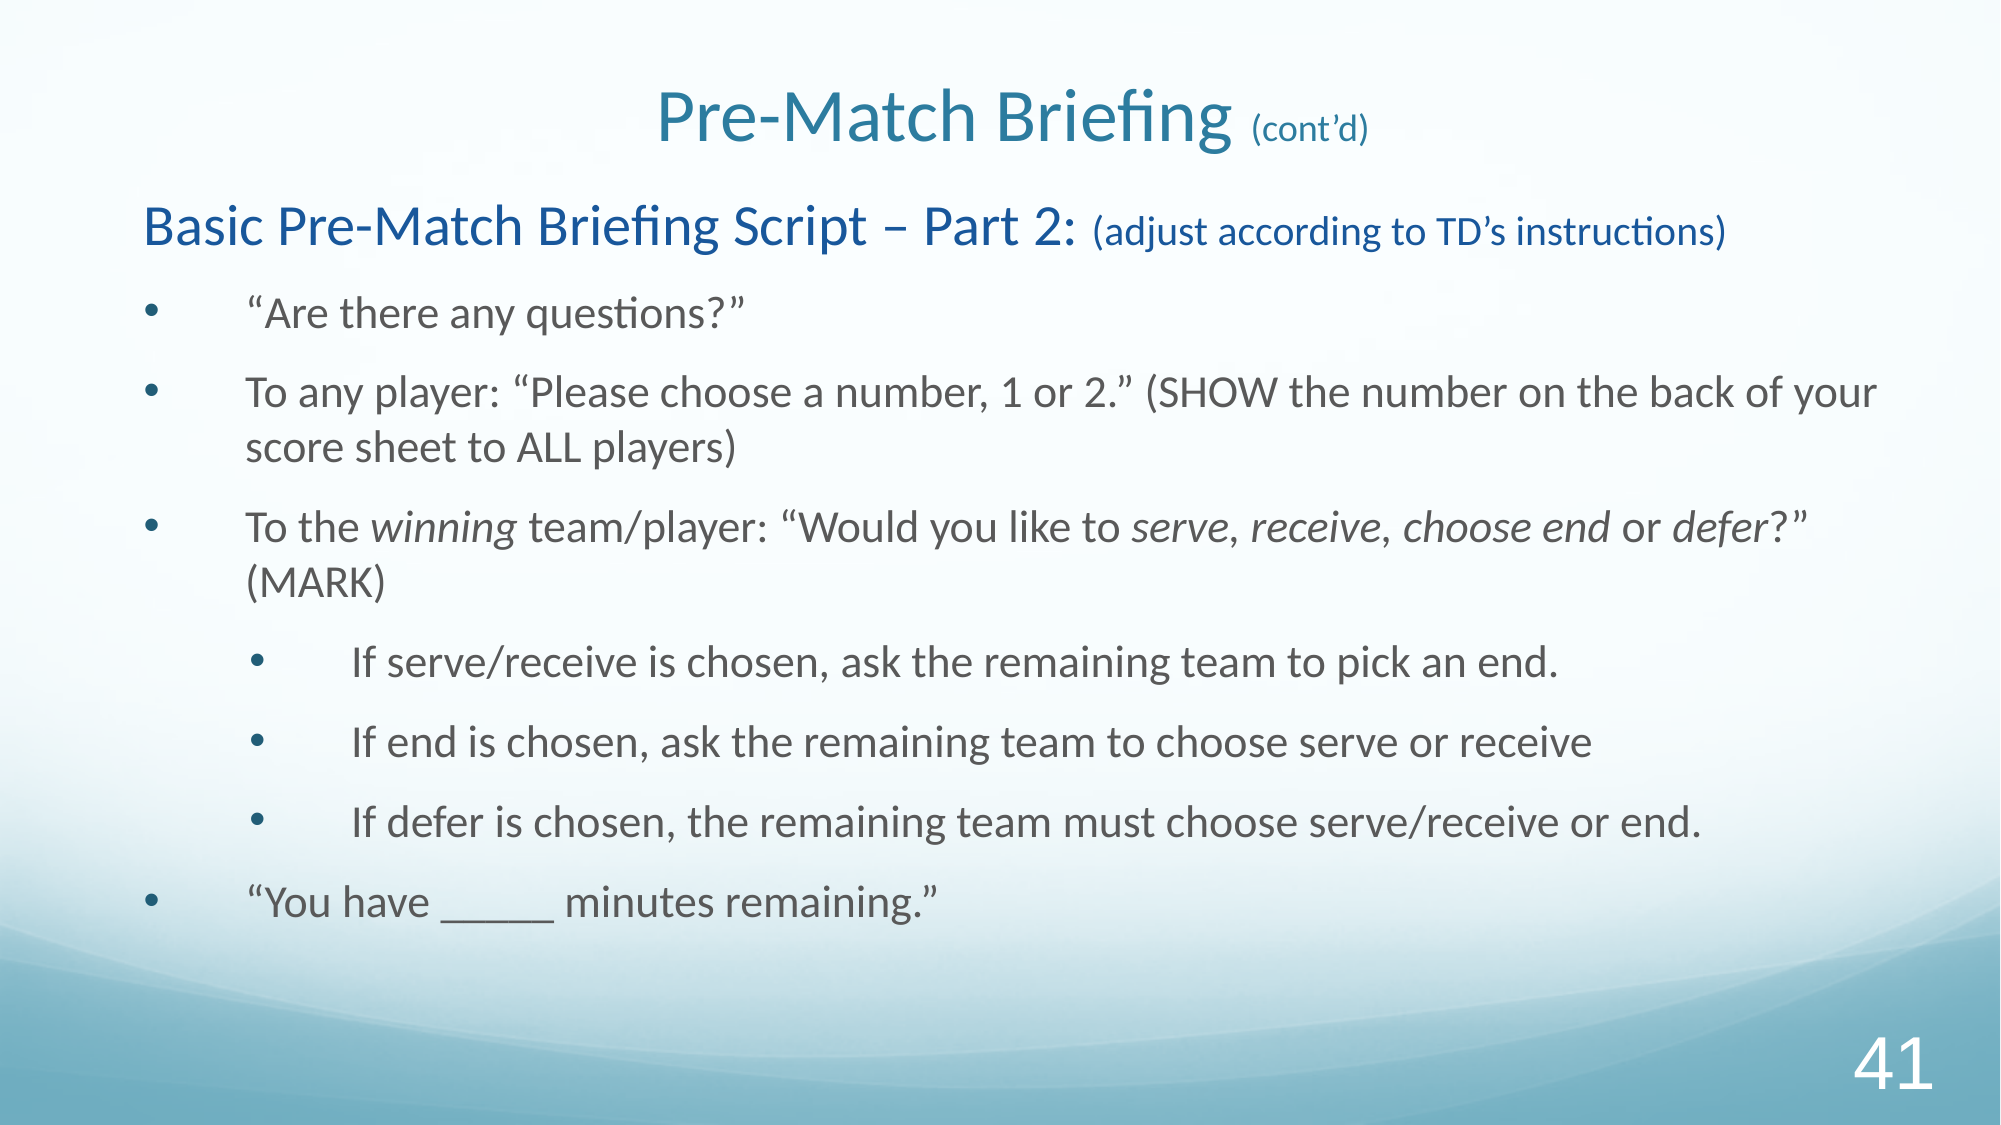

# Pre-Match Briefing (cont’d)
Basic Pre-Match Briefing Script – Part 2: (adjust according to TD’s instructions)
“Are there any questions?”
To any player: “Please choose a number, 1 or 2.” (SHOW the number on the back of your score sheet to ALL players)
To the winning team/player: “Would you like to serve, receive, choose end or defer?” (MARK)
If serve/receive is chosen, ask the remaining team to pick an end.
If end is chosen, ask the remaining team to choose serve or receive
If defer is chosen, the remaining team must choose serve/receive or end.
“You have _____ minutes remaining.”
41